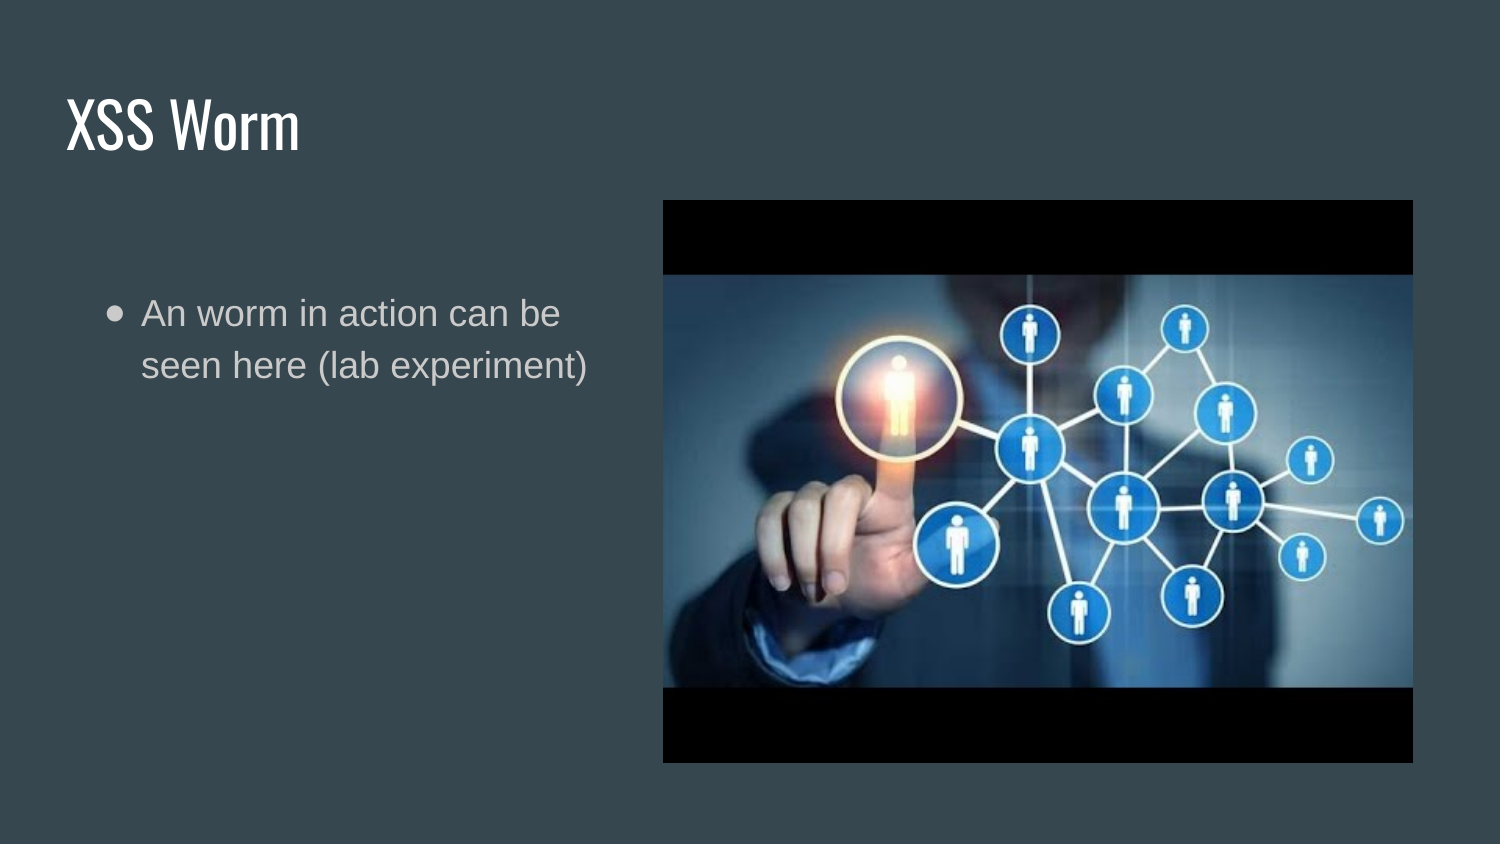

# XSS Worm

An worm in action can be seen here (lab experiment)